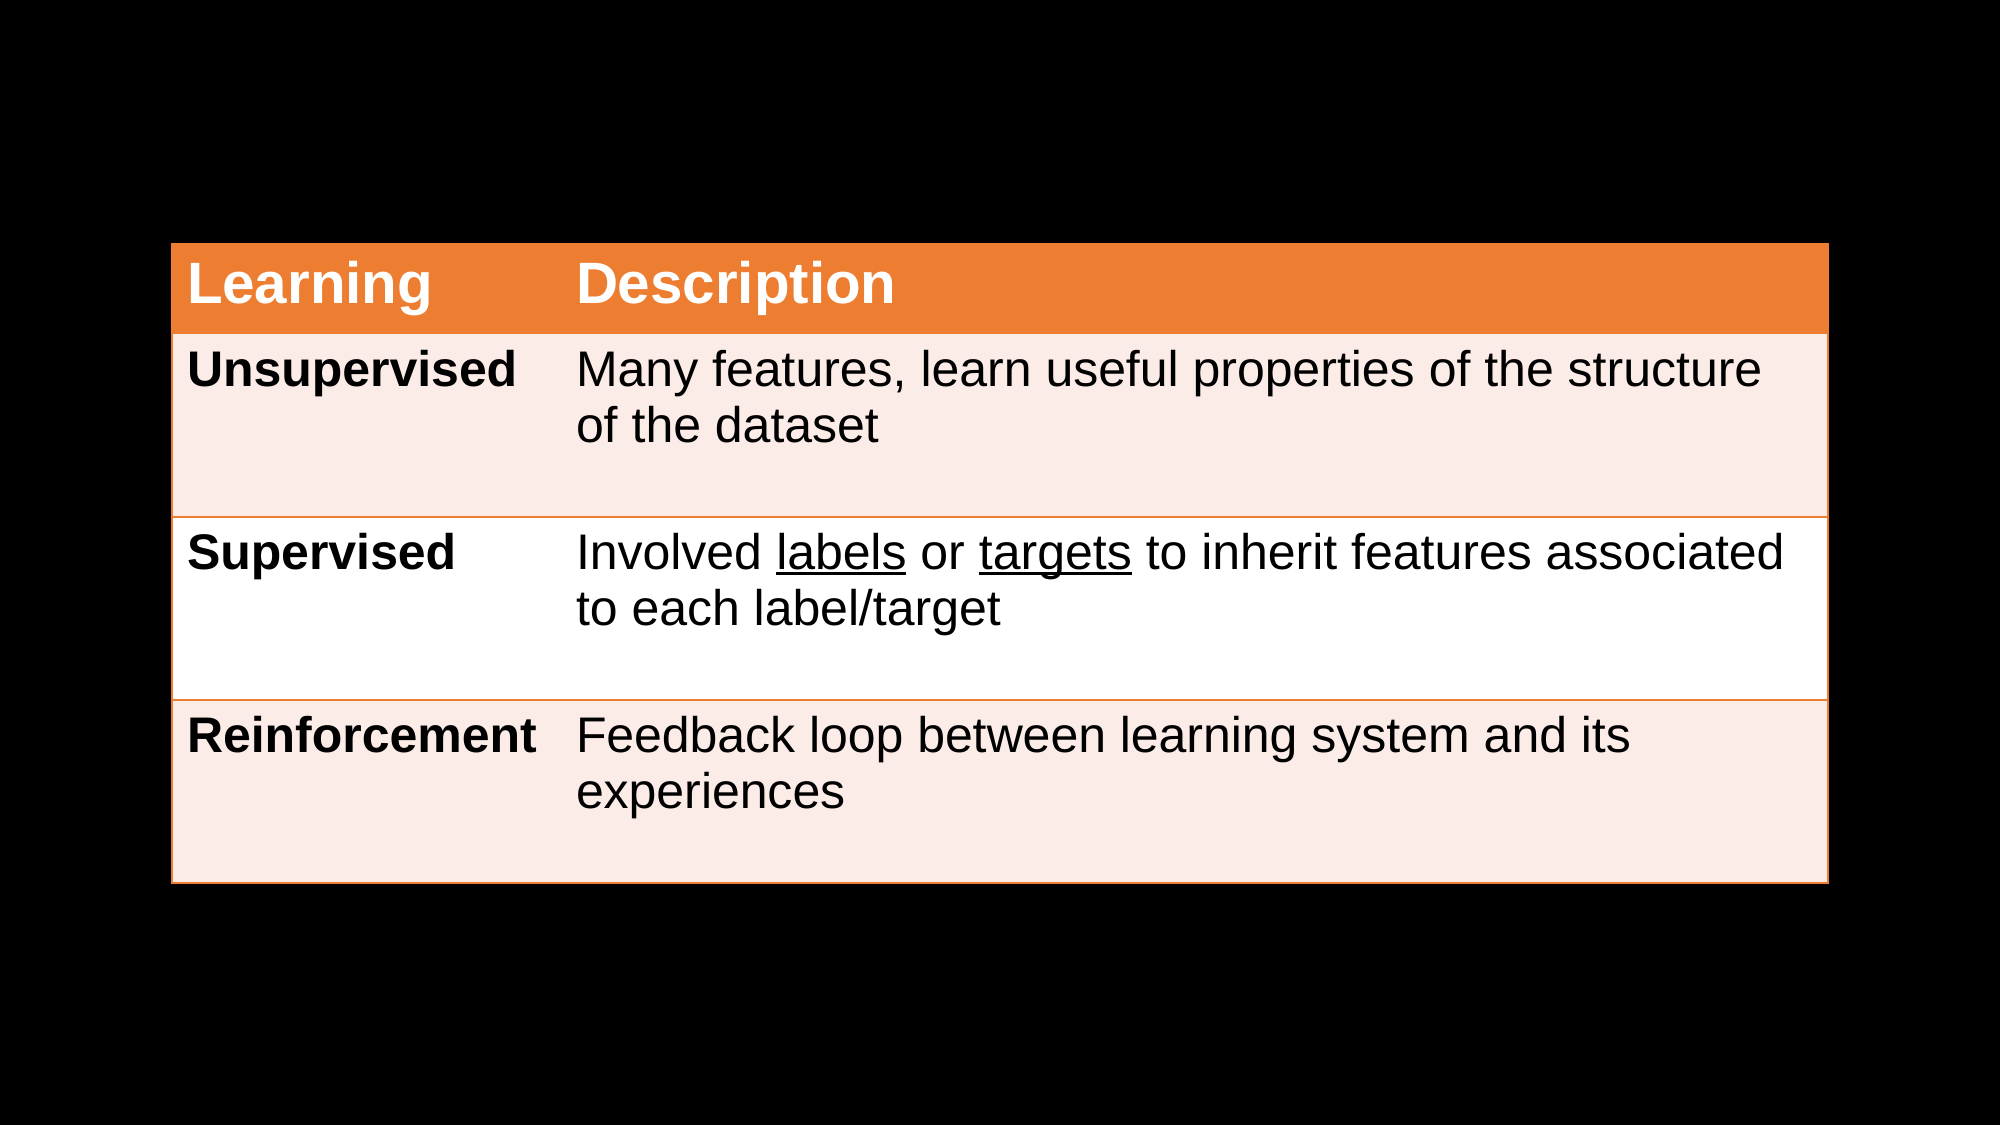

| Learning | Description |
| --- | --- |
| Unsupervised | Many features, learn useful properties of the structure of the dataset |
| Supervised | Involved labels or targets to inherit features associated to each label/target |
| Reinforcement | Feedback loop between learning system and its experiences |